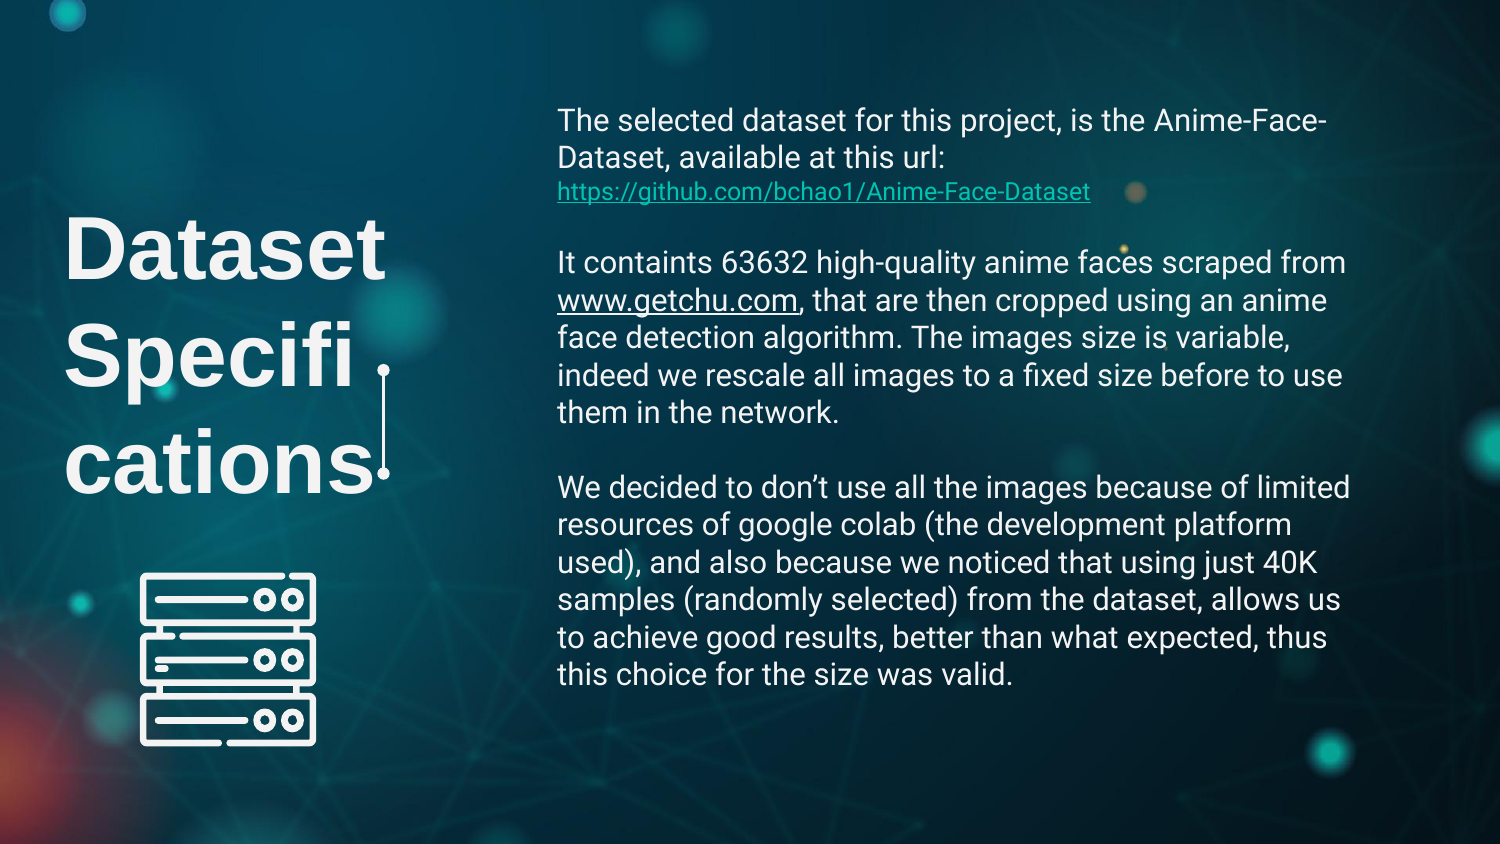

The selected dataset for this project, is the Anime-Face-Dataset, available at this url:
https://github.com/bchao1/Anime-Face-Dataset

It containts 63632 high-quality anime faces scraped from www.getchu.com, that are then cropped using an anime face detection algorithm. The images size is variable, indeed we rescale all images to a fixed size before to use them in the network.

We decided to don’t use all the images because of limited resources of google colab (the development platform used), and also because we noticed that using just 40K samples (randomly selected) from the dataset, allows us to achieve good results, better than what expected, thus this choice for the size was valid.

# Dataset Specifications